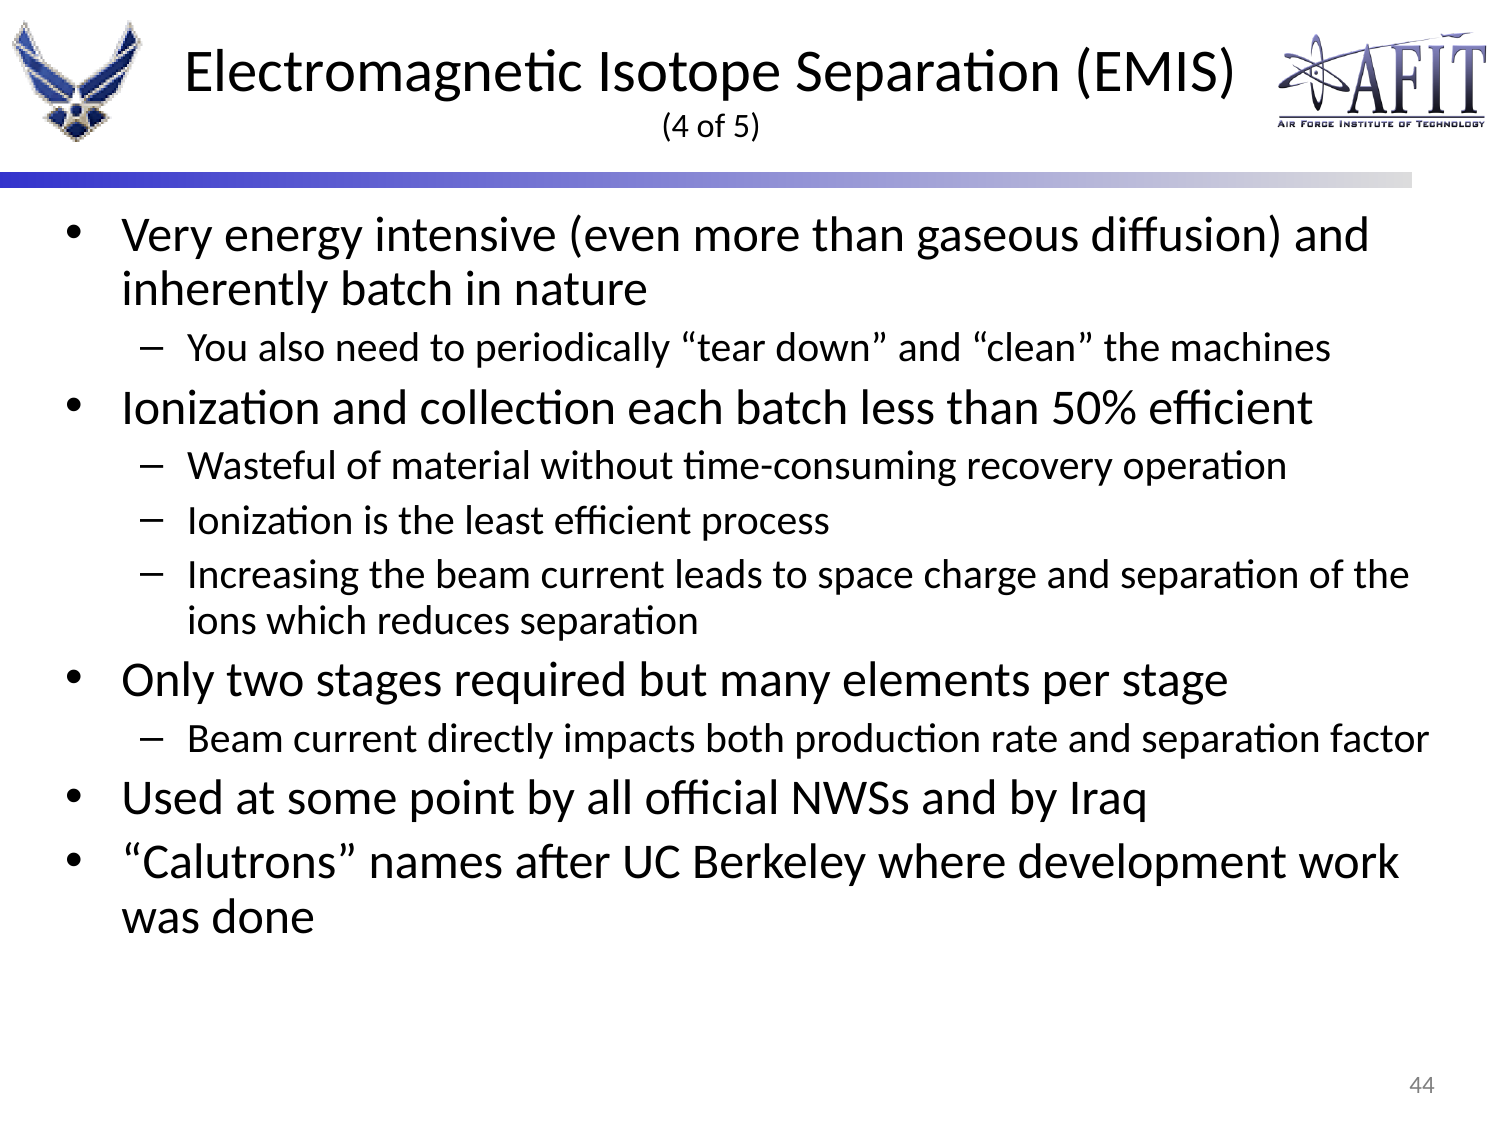

# Electromagnetic Isotope Separation (EMIS) (4 of 5)
Very energy intensive (even more than gaseous diffusion) and inherently batch in nature
You also need to periodically “tear down” and “clean” the machines
Ionization and collection each batch less than 50% efficient
Wasteful of material without time-consuming recovery operation
Ionization is the least efficient process
Increasing the beam current leads to space charge and separation of the ions which reduces separation
Only two stages required but many elements per stage
Beam current directly impacts both production rate and separation factor
Used at some point by all official NWSs and by Iraq
“Calutrons” names after UC Berkeley where development work was done
44